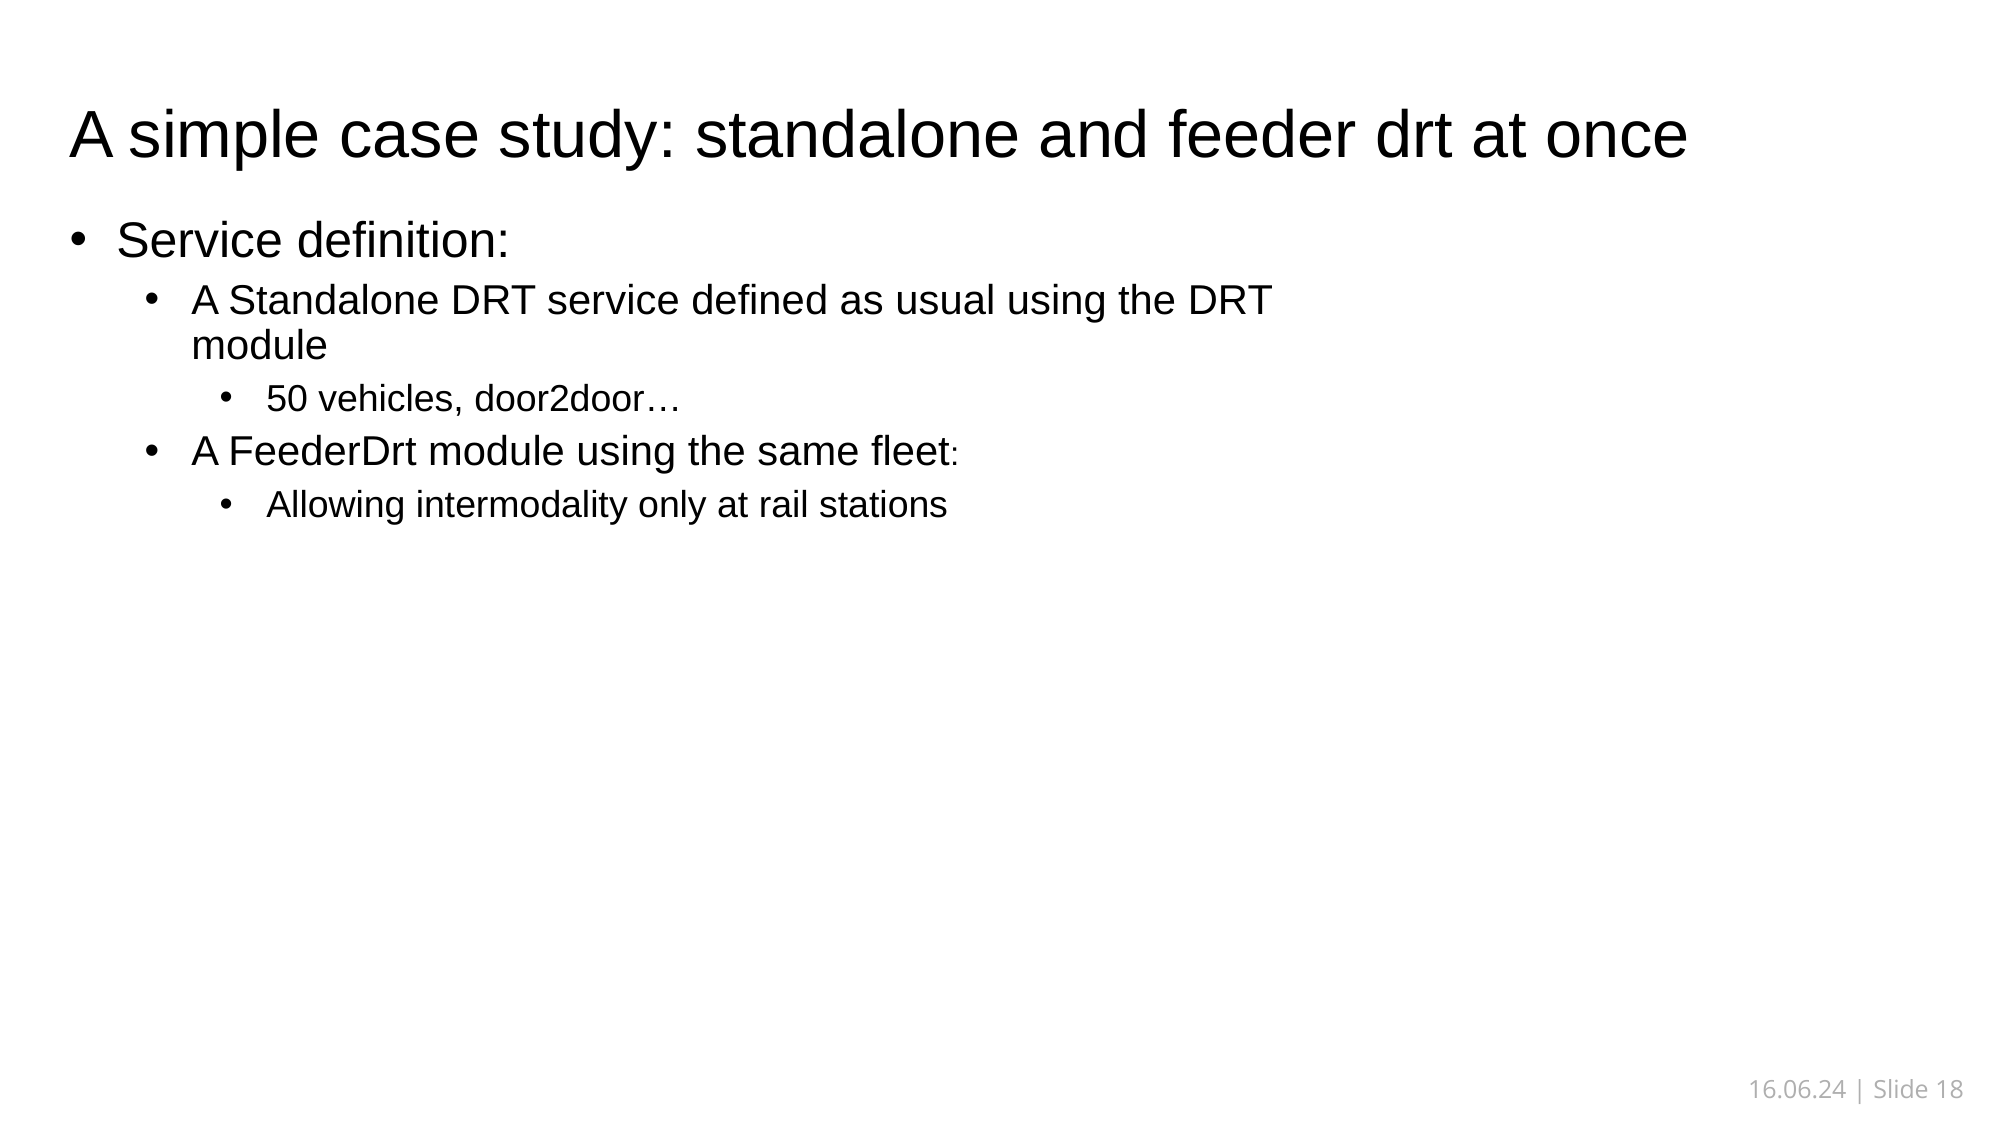

A simple case study: standalone and feeder drt at once
Service definition:
A Standalone DRT service defined as usual using the DRT module
50 vehicles, door2door…
A FeederDrt module using the same fleet:
Allowing intermodality only at rail stations
16.06.24 | Slide 18